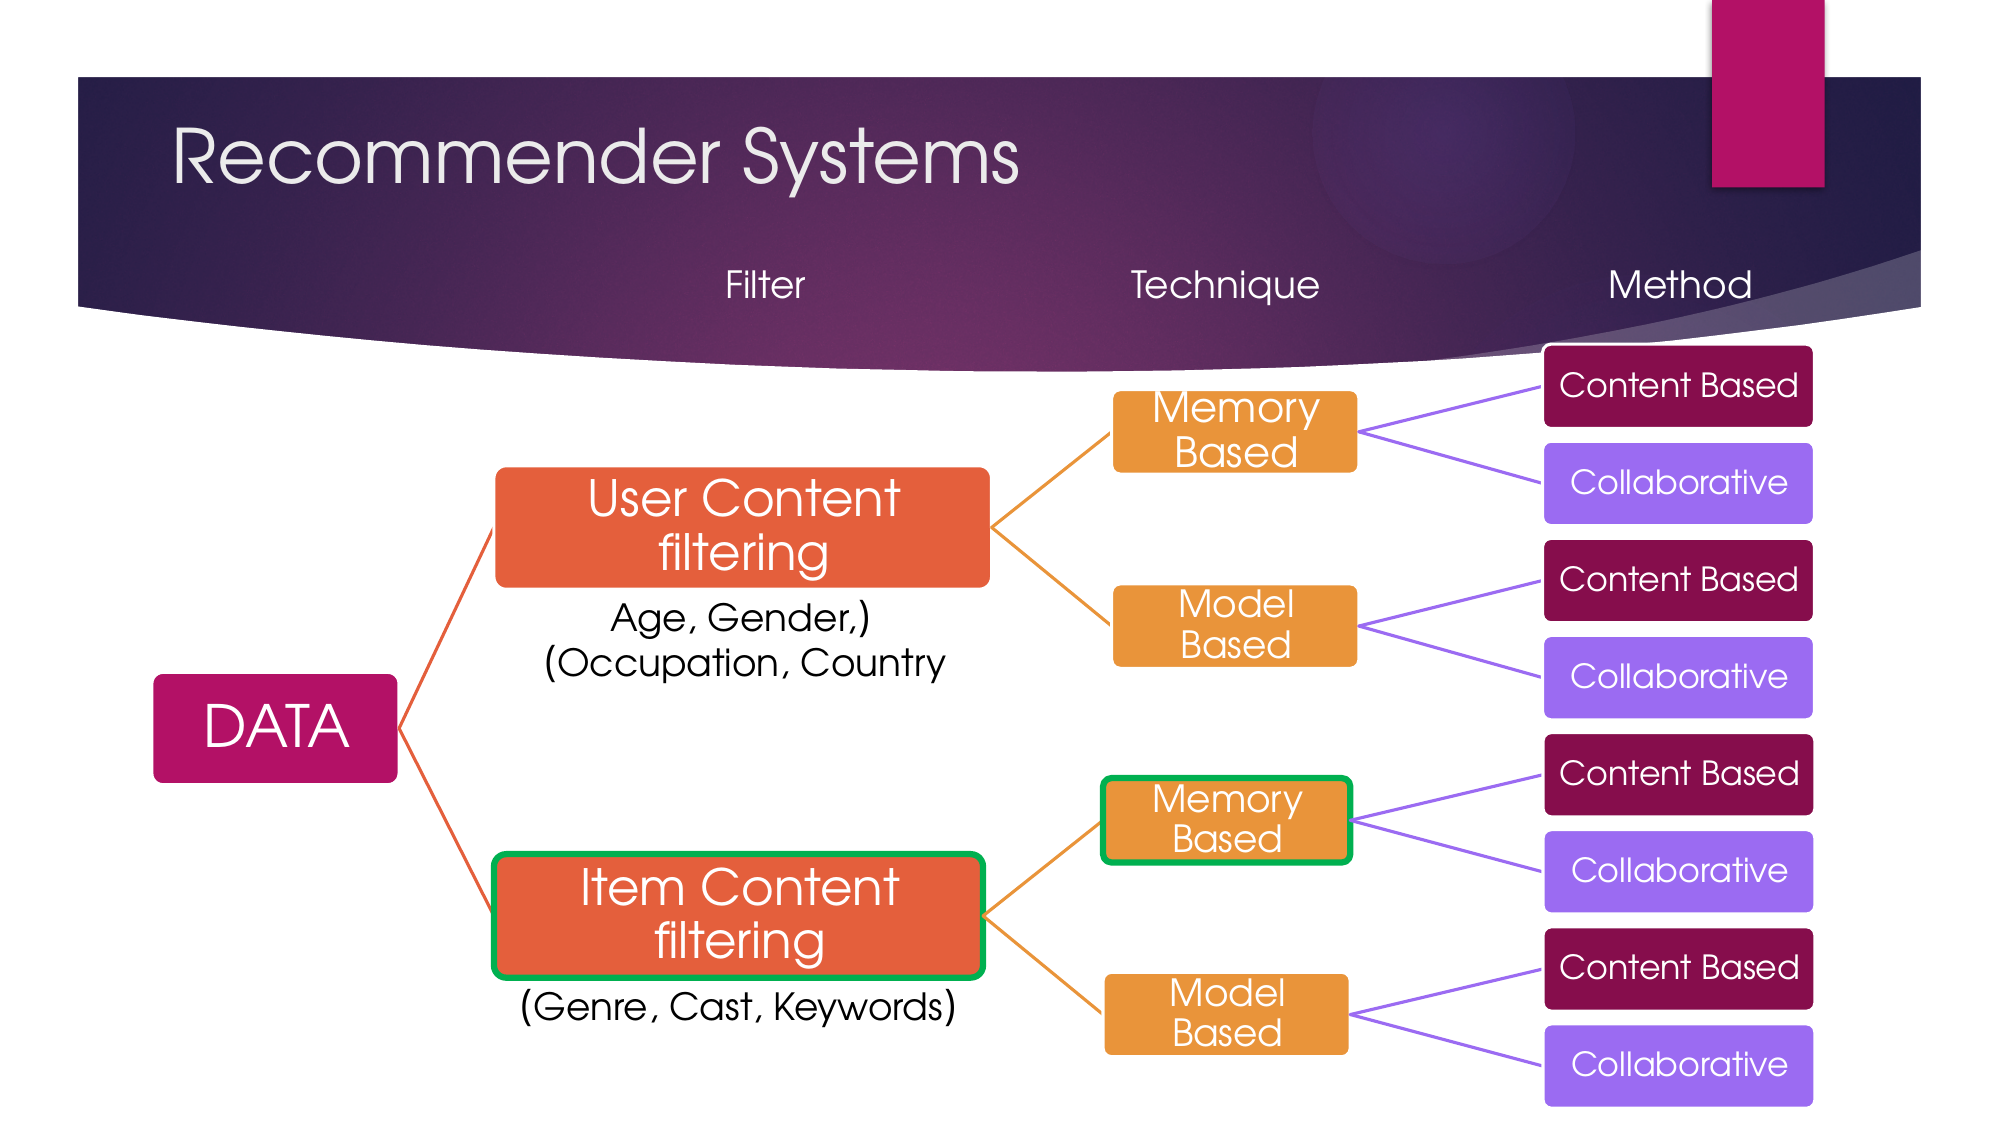

Recommender Systems
Filter
Technique
Method
DATA

User Content filtering

Memory Based

Content Based

Collaborative

Model Based

Content Based

Collaborative

Item Content filtering

Memory Based

Content Based

Collaborative

Model Based

Content Based

Collaborative
(Age, Gender, Occupation, Country)
(Genre, Cast, Keywords)